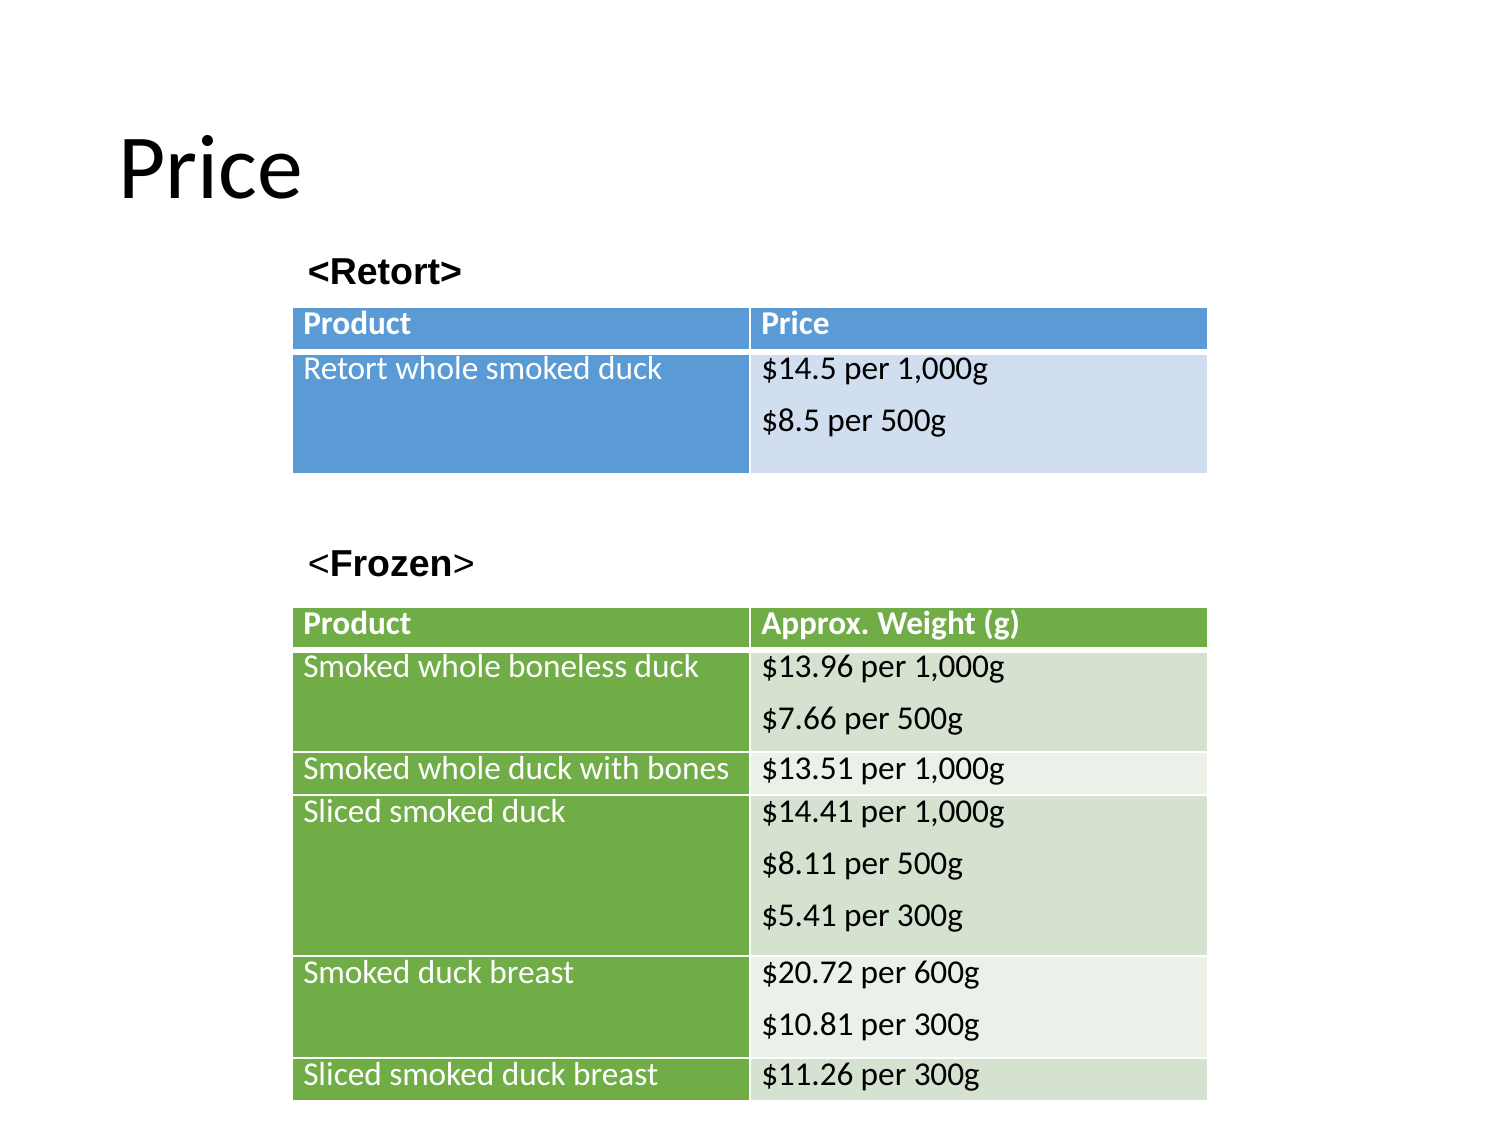

# Price
<Retort>
| Product | Price |
| --- | --- |
| Retort whole smoked duck | $14.5 per 1,000g $8.5 per 500g |
<Frozen>
| Product | Approx. Weight (g) |
| --- | --- |
| Smoked whole boneless duck | $13.96 per 1,000g $7.66 per 500g |
| Smoked whole duck with bones | $13.51 per 1,000g |
| Sliced smoked duck | $14.41 per 1,000g $8.11 per 500g $5.41 per 300g |
| Smoked duck breast | $20.72 per 600g $10.81 per 300g |
| Sliced smoked duck breast | $11.26 per 300g |